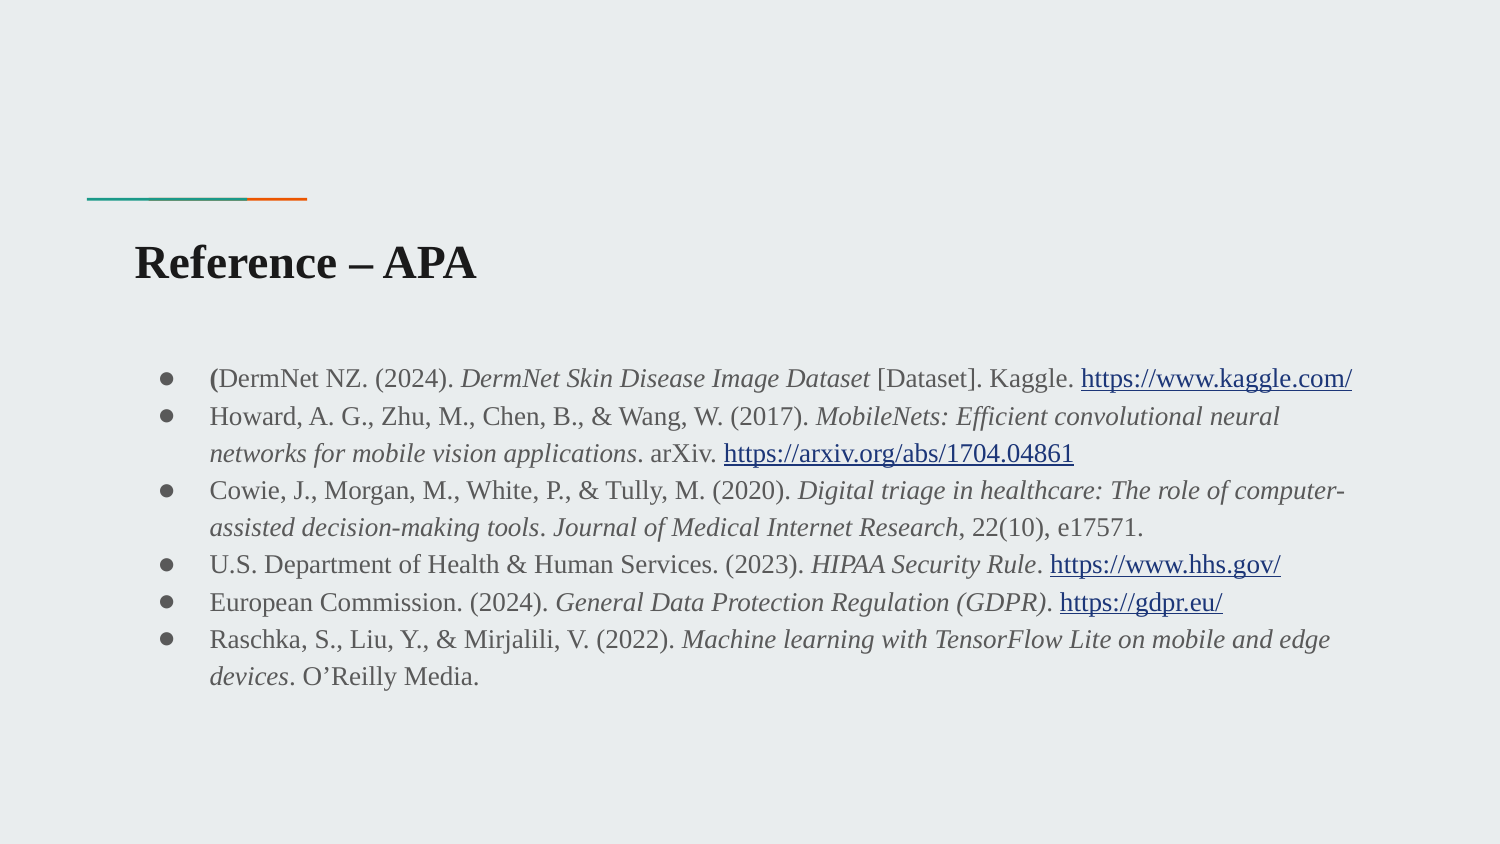

# Reference – APA
(DermNet NZ. (2024). DermNet Skin Disease Image Dataset [Dataset]. Kaggle. https://www.kaggle.com/
Howard, A. G., Zhu, M., Chen, B., & Wang, W. (2017). MobileNets: Efficient convolutional neural networks for mobile vision applications. arXiv. https://arxiv.org/abs/1704.04861
Cowie, J., Morgan, M., White, P., & Tully, M. (2020). Digital triage in healthcare: The role of computer-assisted decision-making tools. Journal of Medical Internet Research, 22(10), e17571.
U.S. Department of Health & Human Services. (2023). HIPAA Security Rule. https://www.hhs.gov/
European Commission. (2024). General Data Protection Regulation (GDPR). https://gdpr.eu/
Raschka, S., Liu, Y., & Mirjalili, V. (2022). Machine learning with TensorFlow Lite on mobile and edge devices. O’Reilly Media.